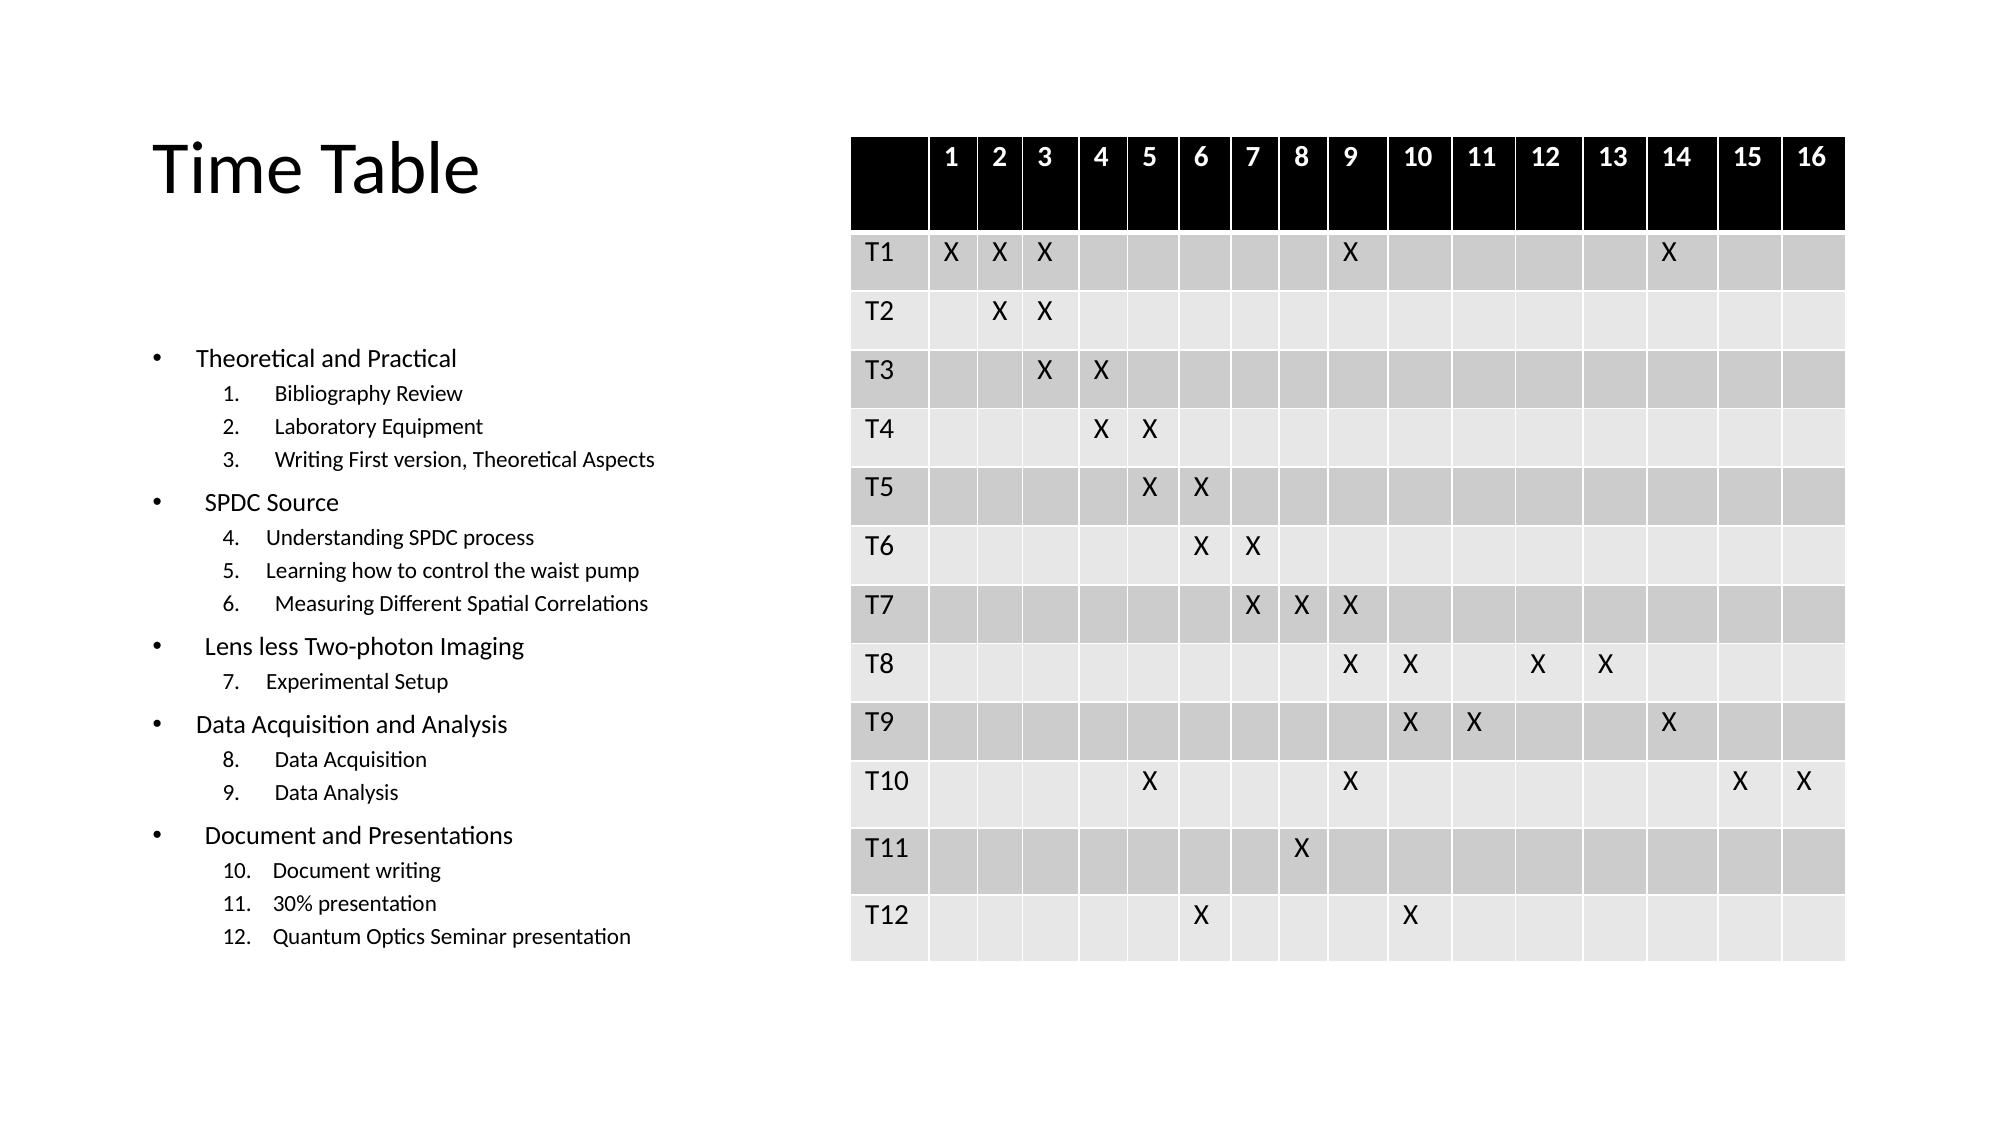

# Time Table
|  | 1 | 2 | 3 | 4 | 5 | 6 | 7 | 8 | 9 | 10 | 11 | 12 | 13 | 14 | 15 | 16 |
| --- | --- | --- | --- | --- | --- | --- | --- | --- | --- | --- | --- | --- | --- | --- | --- | --- |
| T1 | X | X | X |  |  |  |  |  | X |  |  |  |  | X |  |  |
| T2 |  | X | X |  |  |  |  |  |  |  |  |  |  |  |  |  |
| T3 |  |  | X | X |  |  |  |  |  |  |  |  |  |  |  |  |
| T4 |  |  |  | X | X |  |  |  |  |  |  |  |  |  |  |  |
| T5 |  |  |  |  | X | X |  |  |  |  |  |  |  |  |  |  |
| T6 |  |  |  |  |  | X | X |  |  |  |  |  |  |  |  |  |
| T7 |  |  |  |  |  |  | X | X | X |  |  |  |  |  |  |  |
| T8 |  |  |  |  |  |  |  |  | X | X |  | X | X |  |  |  |
| T9 |  |  |  |  |  |  |  |  |  | X | X |  |  | X |  |  |
| T10 |  |  |  |  | X |  |  |  | X |  |  |  |  |  | X | X |
| T11 |  |  |  |  |  |  |  | X |  |  |  |  |  |  |  |  |
| T12 |  |  |  |  |  | X |  |  |  | X |  |  |  |  |  |  |

Theoretical and Practical
Bibliography Review
Laboratory Equipment
Writing First version, Theoretical Aspects
SPDC Source
4.     Understanding SPDC process
5.     Learning how to control the waist pump
Measuring Different Spatial Correlations
Lens less Two-photon Imaging
7.     Experimental Setup
Data Acquisition and Analysis
Data Acquisition
Data Analysis
Document and Presentations
10.    Document writing
11.    30% presentation
12.    Quantum Optics Seminar presentation